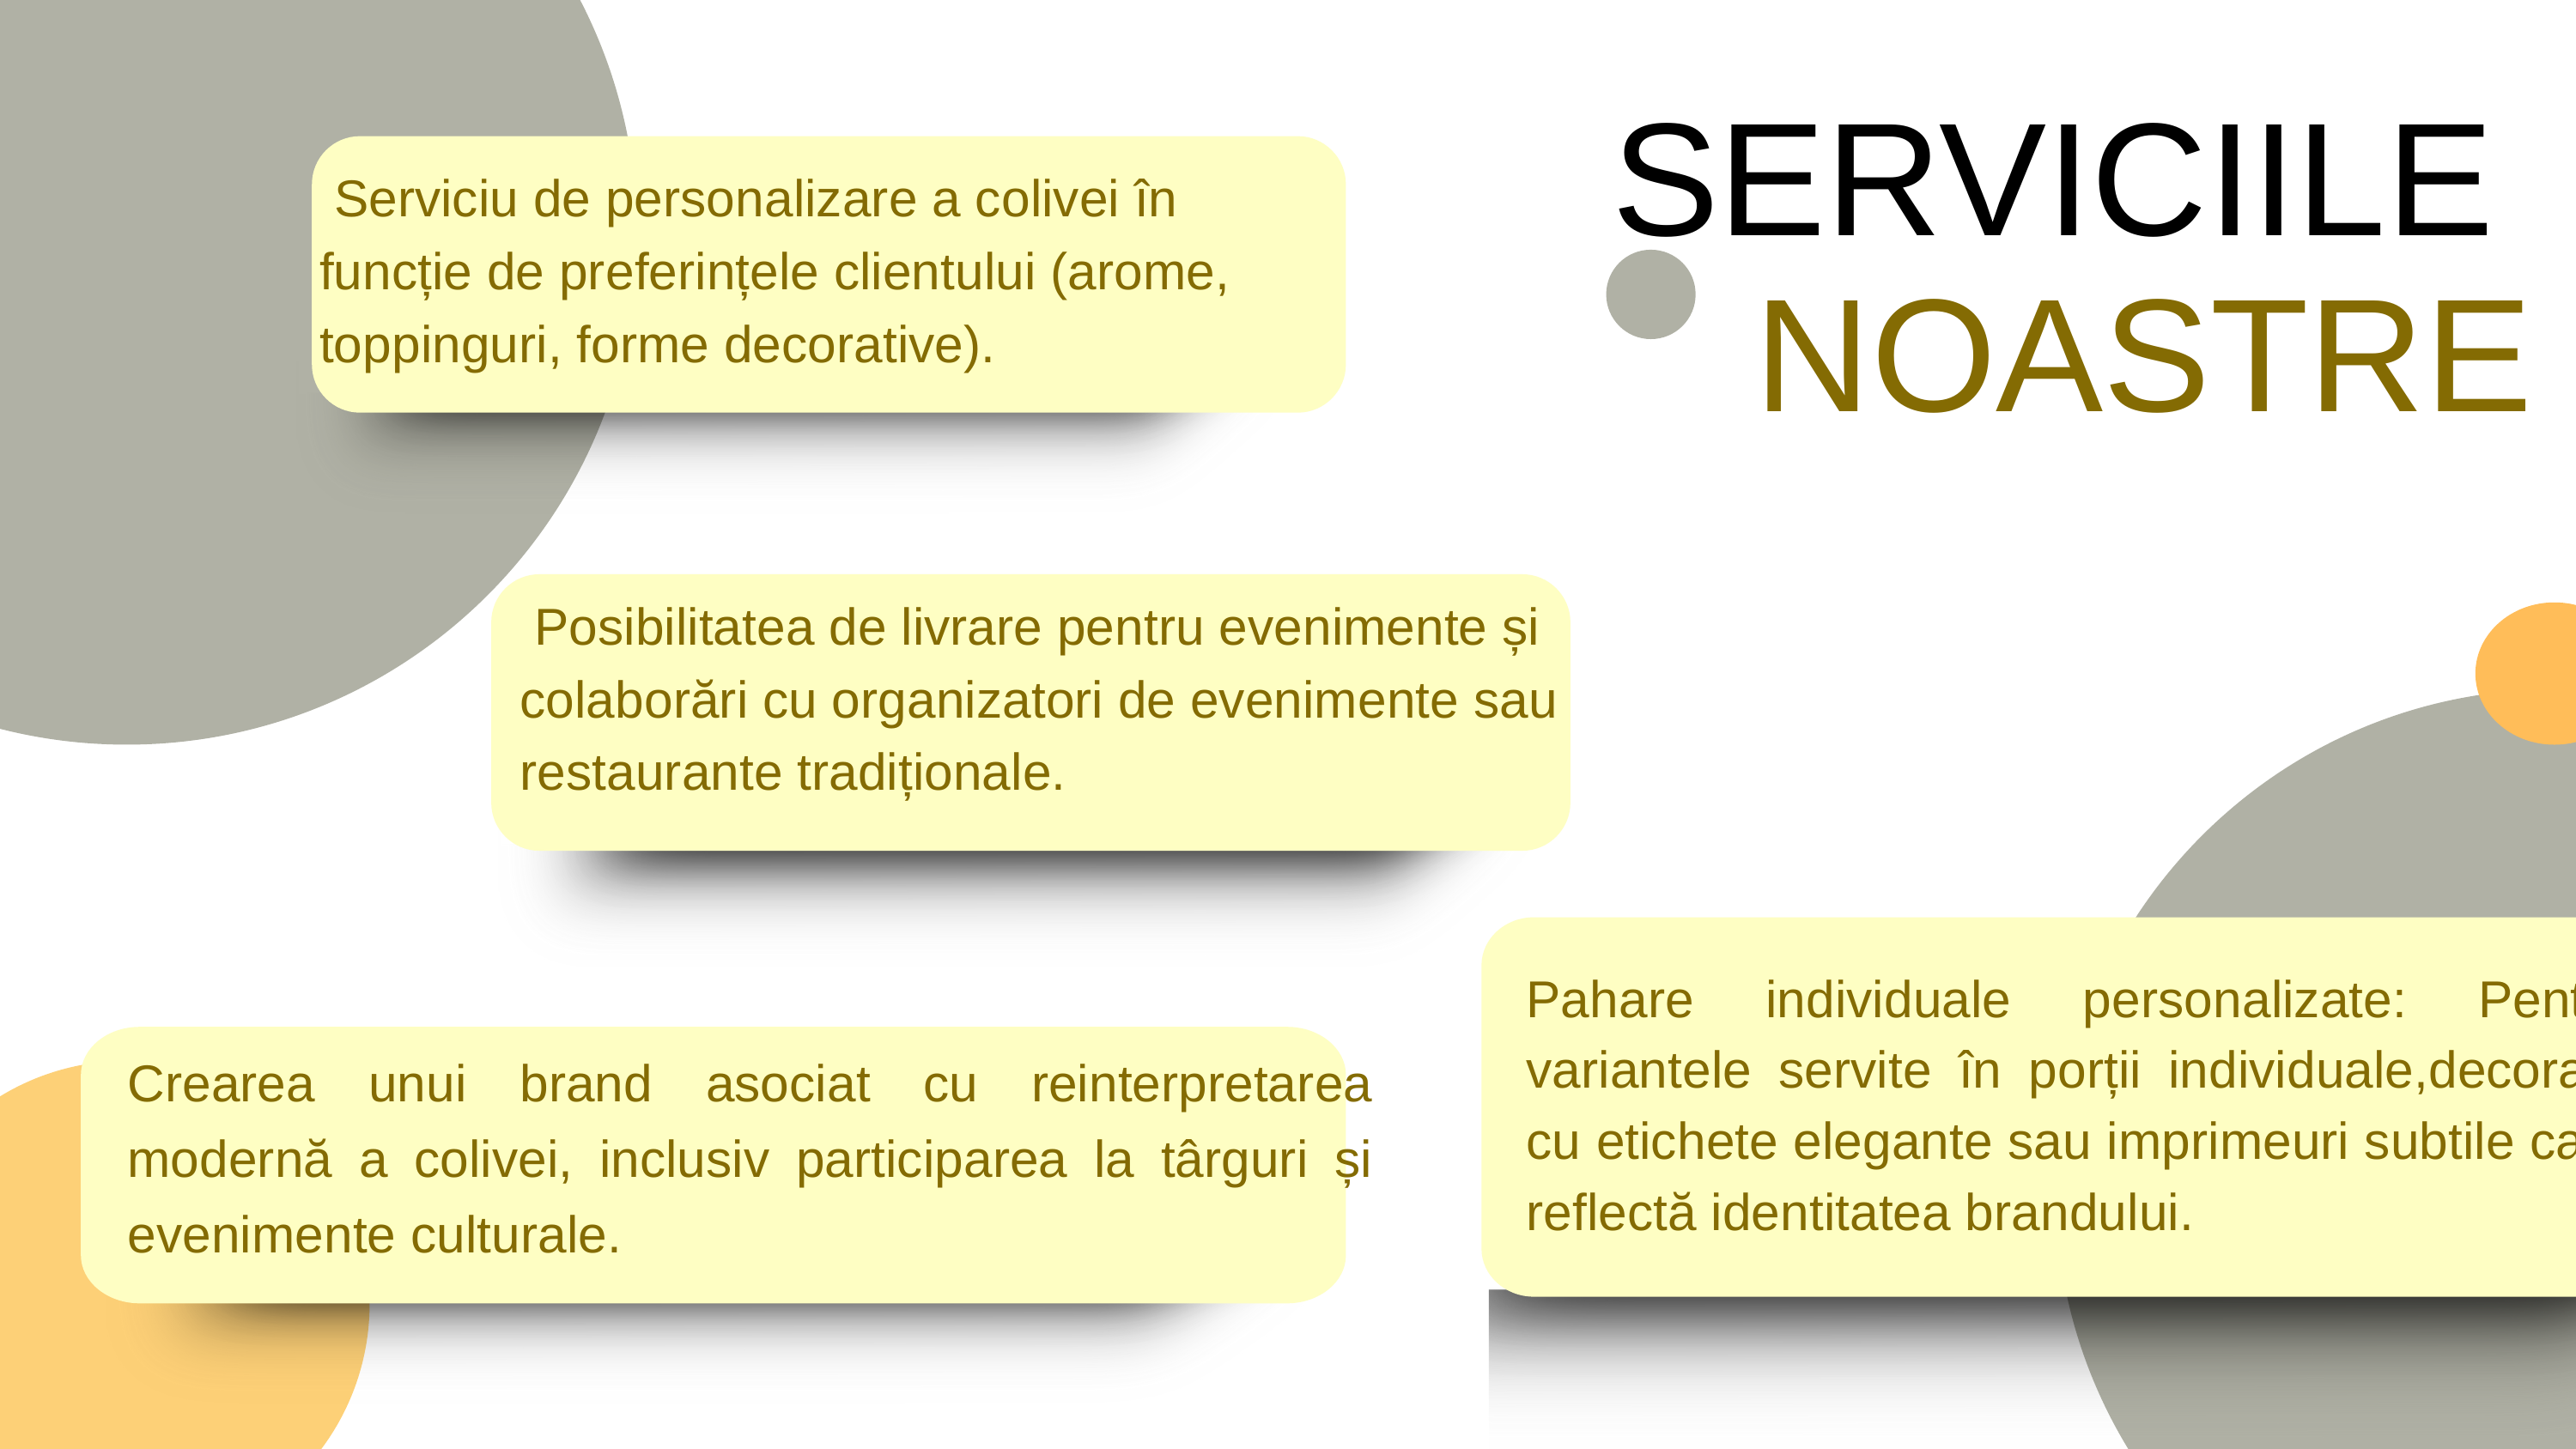

SERVICIILE

 Serviciu de personalizare a colivei în funcție de preferințele clientului (arome, toppinguri, forme decorative).

NOASTRE

 Posibilitatea de livrare pentru evenimente și colaborări cu organizatori de evenimente sau restaurante tradiționale.

Pahare individuale personalizate: Pentru variantele servite în porții individuale,decorate cu etichete elegante sau imprimeuri subtile care reflectă identitatea brandului.

Crearea unui brand asociat cu reinterpretarea modernă a colivei, inclusiv participarea la târguri și evenimente culturale.